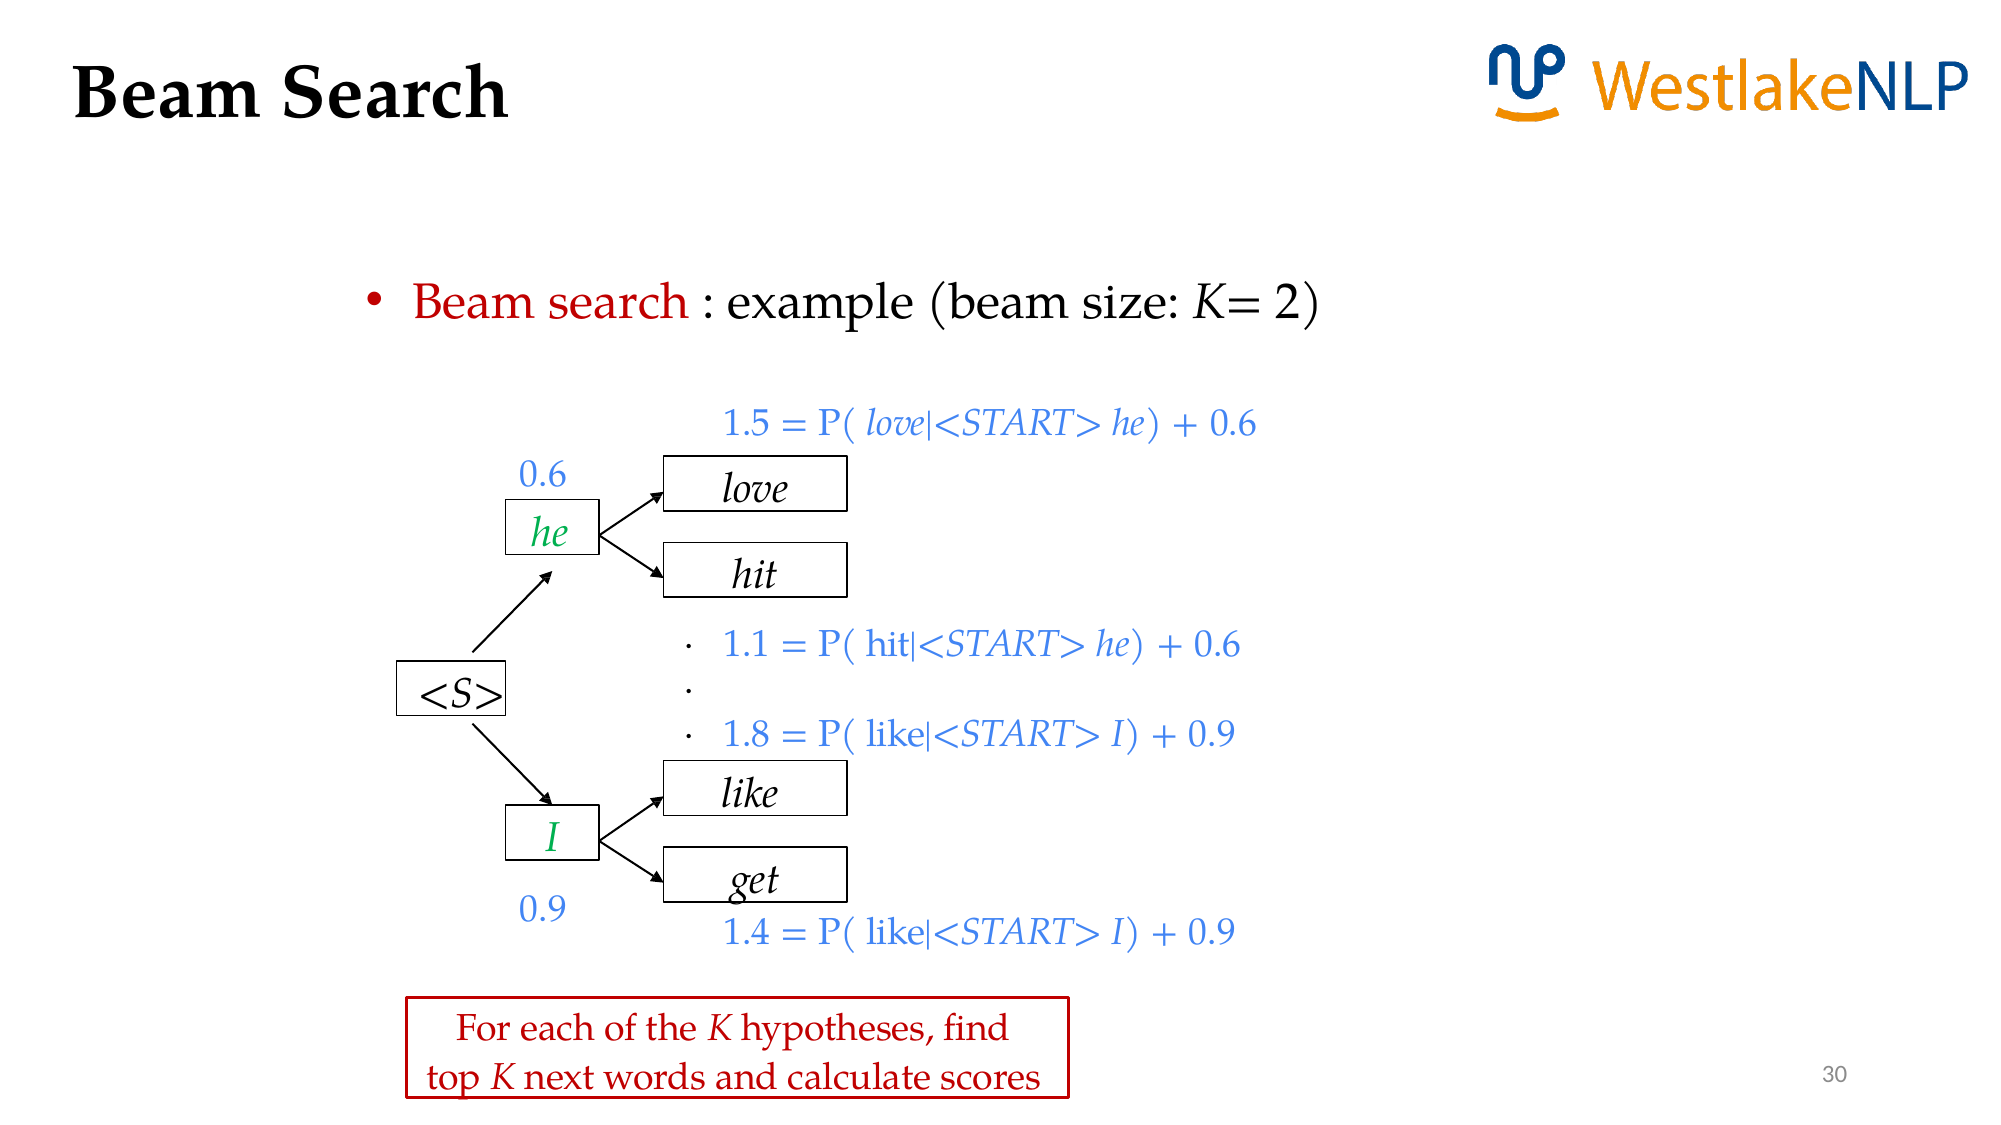

Beam Search
Beam search : example (beam size: K= 2)
1.5 = P( love|<START> he) + 0.6
0.6
love

he

hit

.
.
.
1.1 = P( hit|<START> he) + 0.6
<S>
1.8 = P( like|<START> I) + 0.9

like

I

get
0.9
1.4 = P( like|<START> I) + 0.9
For each of the K hypotheses, find
top K next words and calculate scores
30